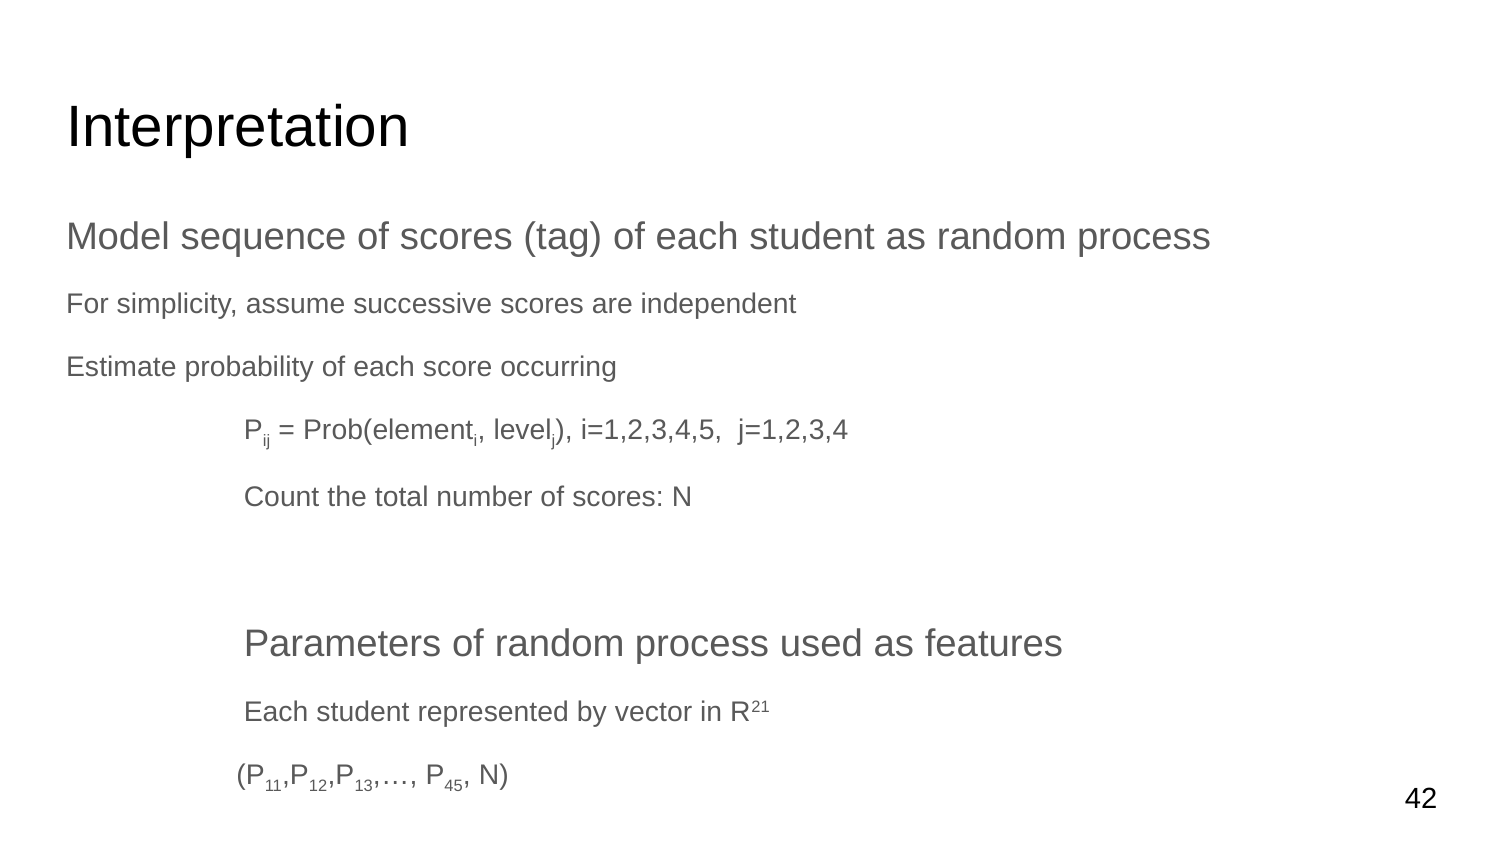

# Interpretation
Model sequence of scores (tag) of each student as random process
For simplicity, assume successive scores are independent
Estimate probability of each score occurring
Pij = Prob(elementi, levelj), i=1,2,3,4,5,  j=1,2,3,4
Count the total number of scores: N

Parameters of random process used as features
Each student represented by vector in R21
	(P11,P12,P13,…, P45, N)
42